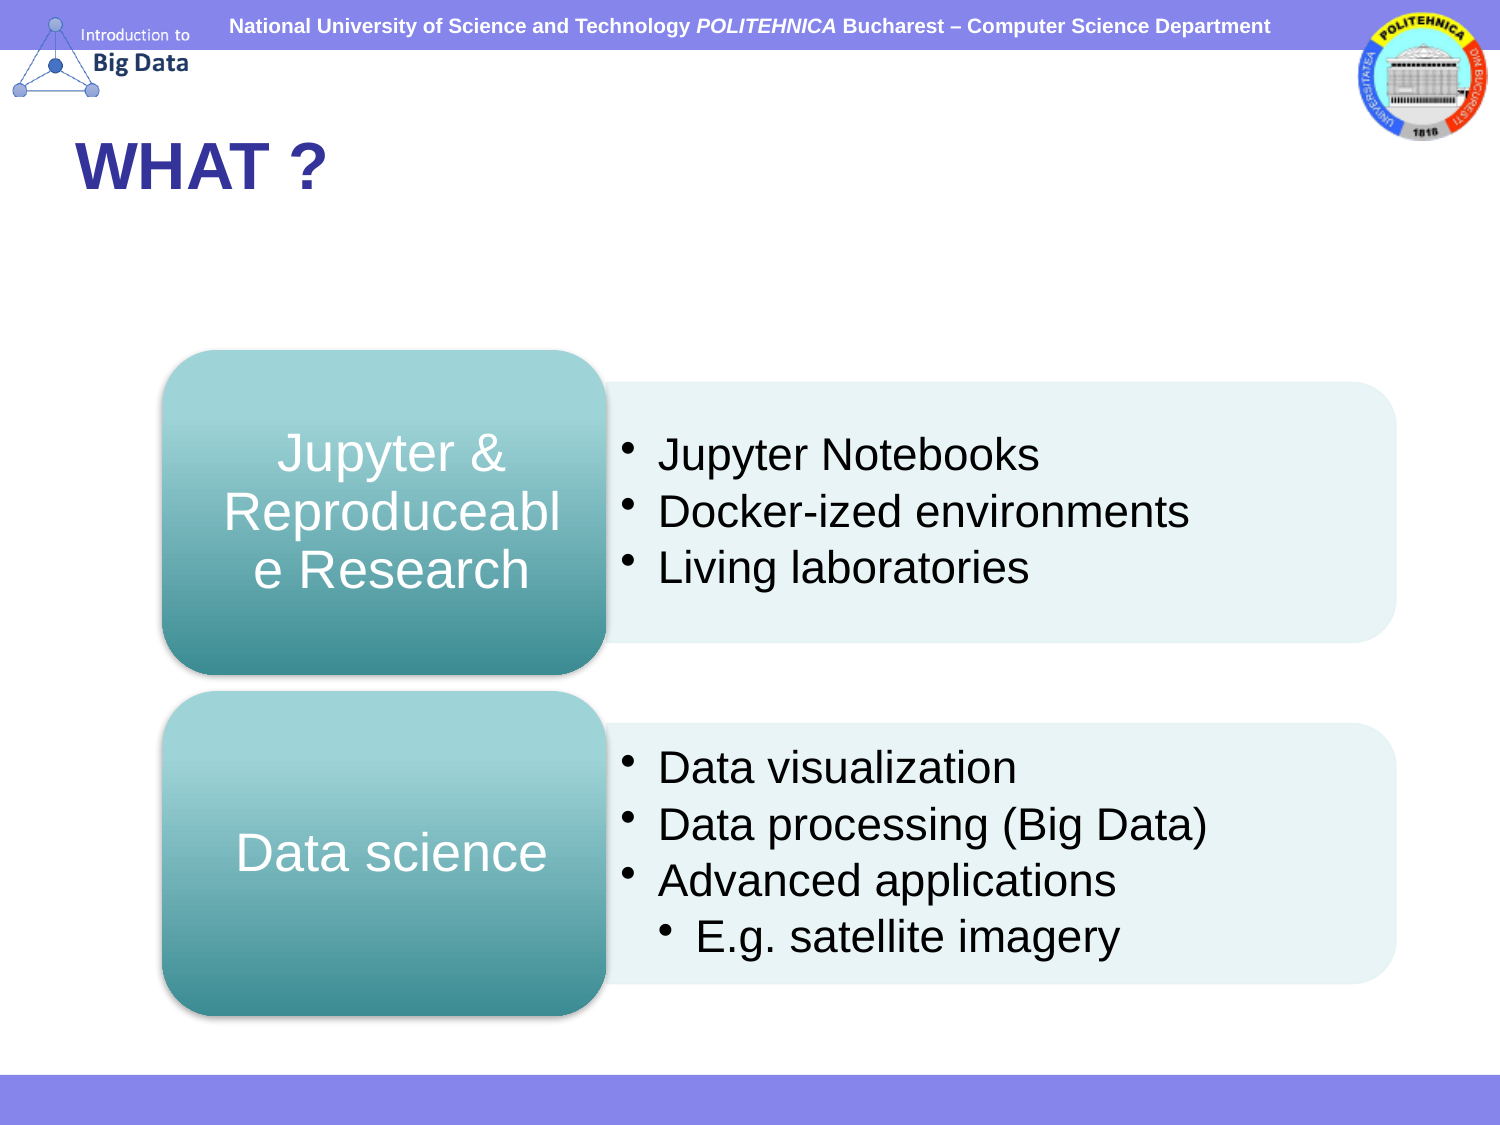

# WHAT ?
Jupyter Notebooks
Docker-ized environments
Living laboratories
Jupyter & Reproduceable Research
Data visualization
Data processing (Big Data)
Advanced applications
E.g. satellite imagery
Data science